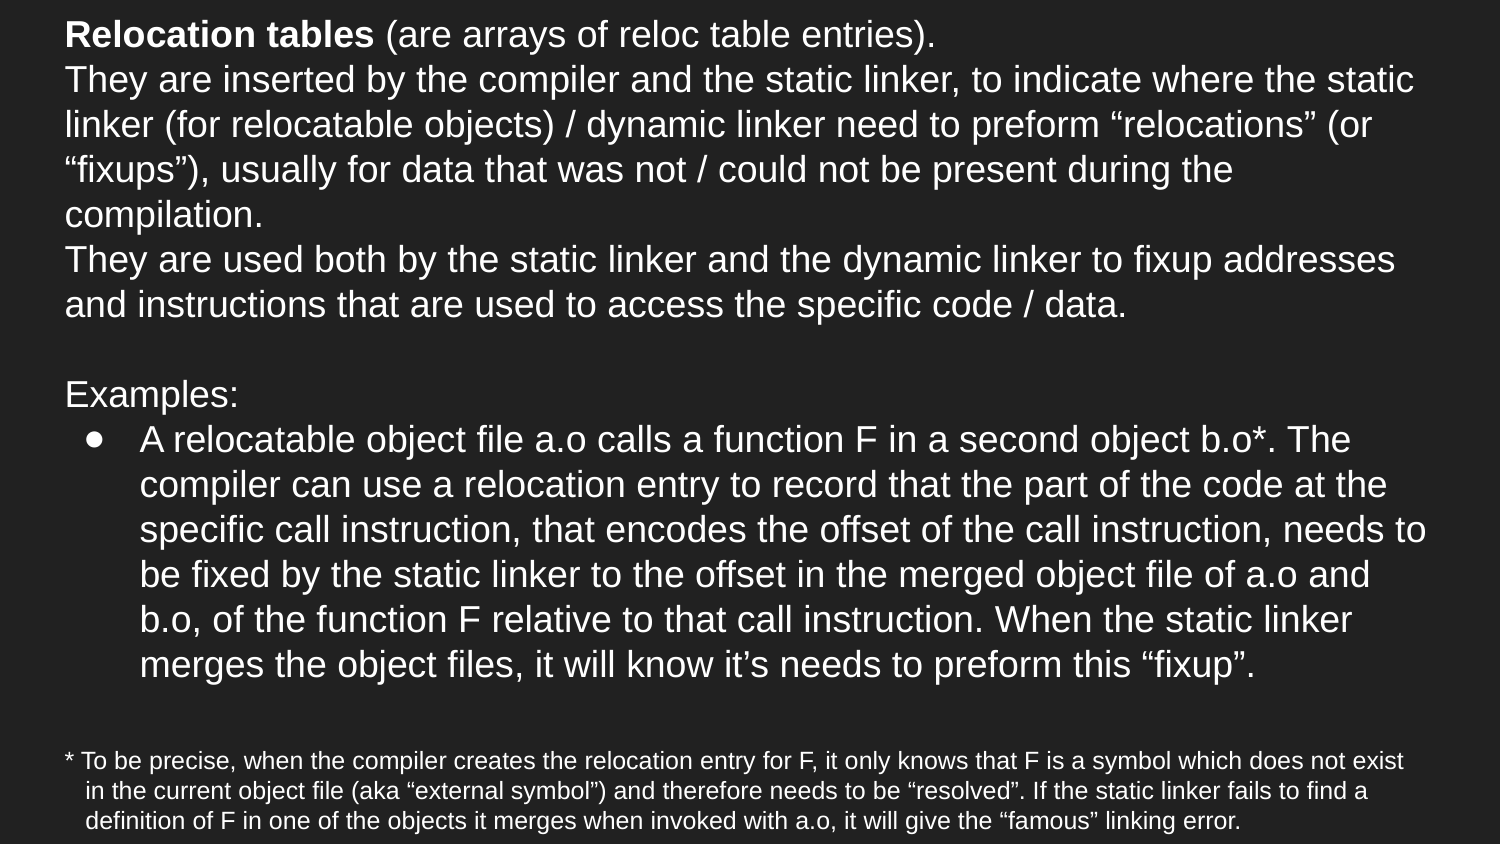

Relocation tables (are arrays of reloc table entries).
They are inserted by the compiler and the static linker, to indicate where the static linker (for relocatable objects) / dynamic linker need to preform “relocations” (or “fixups”), usually for data that was not / could not be present during the compilation.
They are used both by the static linker and the dynamic linker to fixup addresses and instructions that are used to access the specific code / data.

Examples:
A relocatable object file a.o calls a function F in a second object b.o*. The compiler can use a relocation entry to record that the part of the code at the specific call instruction, that encodes the offset of the call instruction, needs to be fixed by the static linker to the offset in the merged object file of a.o and b.o, of the function F relative to that call instruction. When the static linker merges the object files, it will know it’s needs to preform this “fixup”.

* To be precise, when the compiler creates the relocation entry for F, it only knows that F is a symbol which does not exist
   in the current object file (aka “external symbol”) and therefore needs to be “resolved”. If the static linker fails to find a
   definition of F in one of the objects it merges when invoked with a.o, it will give the “famous” linking error.